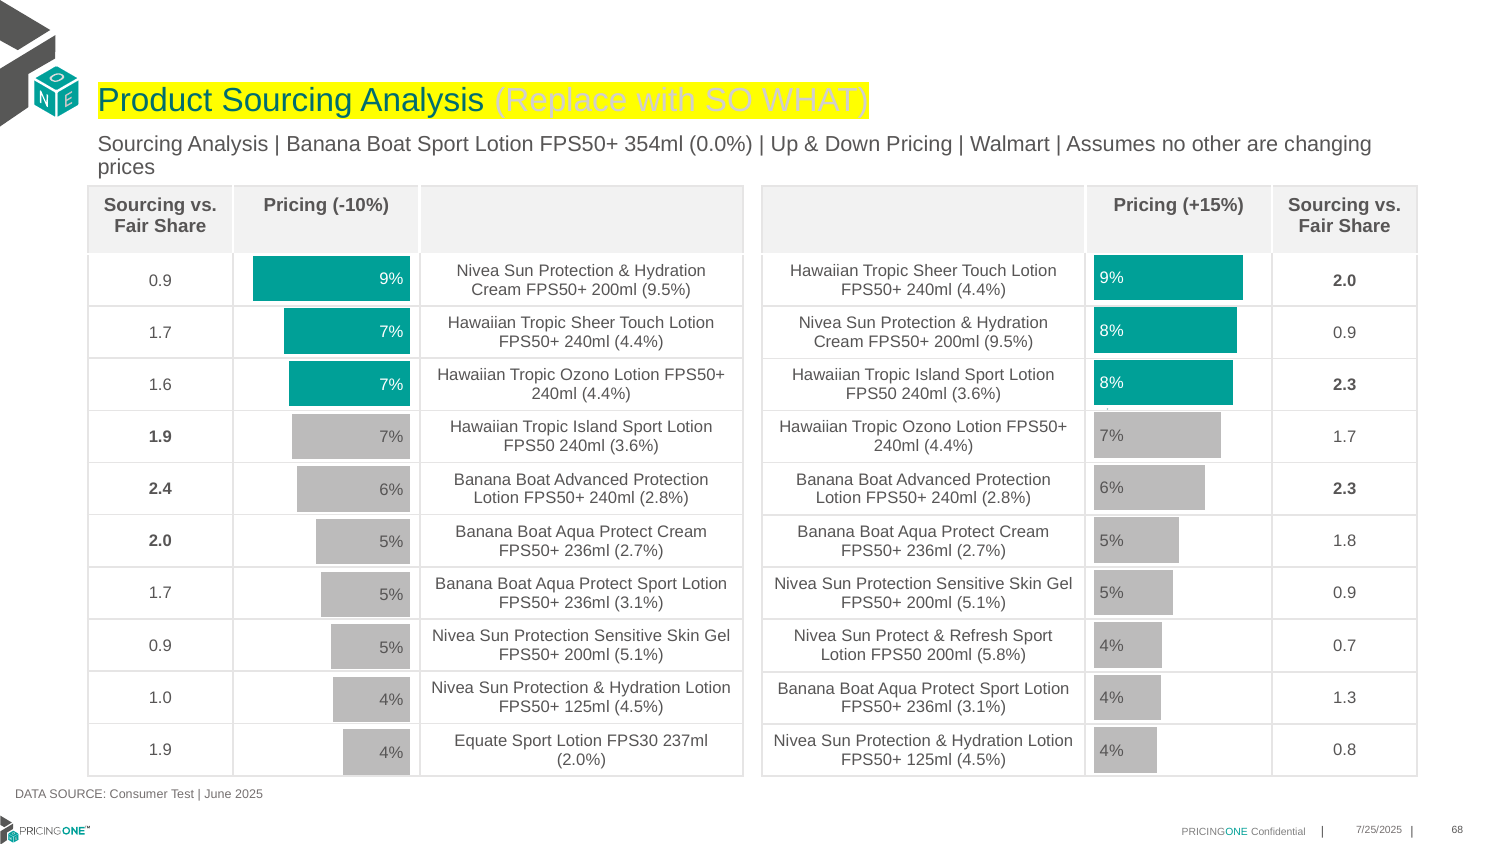

# Product Sourcing Analysis (Replace with SO WHAT)
Sourcing Analysis | Banana Boat Sport Lotion FPS50+ 354ml (0.0%) | Up & Down Pricing | Walmart | Assumes no other are changing prices
| Sourcing vs. Fair Share | Pricing (-10%) |  |
| --- | --- | --- |
| 0.9 |  | Nivea Sun Protection & Hydration Cream FPS50+ 200ml (9.5%) |
| 1.7 |  | Hawaiian Tropic Sheer Touch Lotion FPS50+ 240ml (4.4%) |
| 1.6 |  | Hawaiian Tropic Ozono Lotion FPS50+ 240ml (4.4%) |
| 1.9 |  | Hawaiian Tropic Island Sport Lotion FPS50 240ml (3.6%) |
| 2.4 |  | Banana Boat Advanced Protection Lotion FPS50+ 240ml (2.8%) |
| 2.0 |  | Banana Boat Aqua Protect Cream FPS50+ 236ml (2.7%) |
| 1.7 |  | Banana Boat Aqua Protect Sport Lotion FPS50+ 236ml (3.1%) |
| 0.9 |  | Nivea Sun Protection Sensitive Skin Gel FPS50+ 200ml (5.1%) |
| 1.0 |  | Nivea Sun Protection & Hydration Lotion FPS50+ 125ml (4.5%) |
| 1.9 |  | Equate Sport Lotion FPS30 237ml (2.0%) |
|  | Pricing (+15%) | Sourcing vs. Fair Share |
| --- | --- | --- |
| Hawaiian Tropic Sheer Touch Lotion FPS50+ 240ml (4.4%) |  | 2.0 |
| Nivea Sun Protection & Hydration Cream FPS50+ 200ml (9.5%) |  | 0.9 |
| Hawaiian Tropic Island Sport Lotion FPS50 240ml (3.6%) |  | 2.3 |
| Hawaiian Tropic Ozono Lotion FPS50+ 240ml (4.4%) |  | 1.7 |
| Banana Boat Advanced Protection Lotion FPS50+ 240ml (2.8%) |  | 2.3 |
| Banana Boat Aqua Protect Cream FPS50+ 236ml (2.7%) |  | 1.8 |
| Nivea Sun Protection Sensitive Skin Gel FPS50+ 200ml (5.1%) |  | 0.9 |
| Nivea Sun Protect & Refresh Sport Lotion FPS50 200ml (5.8%) |  | 0.7 |
| Banana Boat Aqua Protect Sport Lotion FPS50+ 236ml (3.1%) |  | 1.3 |
| Nivea Sun Protection & Hydration Lotion FPS50+ 125ml (4.5%) |  | 0.8 |

### Chart

| Category | Banana Boat Sport Lotion FPS50+ 354ml (0.0%) |
|---|---|
| Hawaiian Tropic Sheer Touch Lotion FPS50+ 240ml (4.4%) | 0.08614513576152971 |
| Nivea Sun Protection & Hydration Cream FPS50+ 200ml (9.5%) | 0.08287376924018434 |
| Hawaiian Tropic Island Sport Lotion FPS50 240ml (3.6%) | 0.08035318575238255 |
| Hawaiian Tropic Ozono Lotion FPS50+ 240ml (4.4%) | 0.07353046239336468 |
| Banana Boat Advanced Protection Lotion FPS50+ 240ml (2.8%) | 0.06411176498473496 |
| Banana Boat Aqua Protect Cream FPS50+ 236ml (2.7%) | 0.04938702786425412 |
| Nivea Sun Protection Sensitive Skin Gel FPS50+ 200ml (5.1%) | 0.04580276742103997 |
| Nivea Sun Protect & Refresh Sport Lotion FPS50 200ml (5.8%) | 0.03972016509764359 |
| Banana Boat Aqua Protect Sport Lotion FPS50+ 236ml (3.1%) | 0.03900444033887003 |
| Nivea Sun Protection & Hydration Lotion FPS50+ 125ml (4.5%) | 0.03668712573574345 |

### Chart

| Category | Banana Boat Sport Lotion FPS50+ 354ml (0.0%) |
|---|---|
| Nivea Sun Protection & Hydration Cream FPS50+ 200ml (9.5%) | 0.08960031785910613 |
| Hawaiian Tropic Sheer Touch Lotion FPS50+ 240ml (4.4%) | 0.0718943796451807 |
| Hawaiian Tropic Ozono Lotion FPS50+ 240ml (4.4%) | 0.06902399621292847 |
| Hawaiian Tropic Island Sport Lotion FPS50 240ml (3.6%) | 0.0675116585705729 |
| Banana Boat Advanced Protection Lotion FPS50+ 240ml (2.8%) | 0.0647494164098694 |
| Banana Boat Aqua Protect Cream FPS50+ 236ml (2.7%) | 0.05357242149808121 |
| Banana Boat Aqua Protect Sport Lotion FPS50+ 236ml (3.1%) | 0.05112643738471587 |
| Nivea Sun Protection Sensitive Skin Gel FPS50+ 200ml (5.1%) | 0.04530205358286022 |
| Nivea Sun Protection & Hydration Lotion FPS50+ 125ml (4.5%) | 0.043978041918898717 |
| Equate Sport Lotion FPS30 237ml (2.0%) | 0.0383418015921435 |
DATA SOURCE: Consumer Test | June 2025

7/25/2025
68